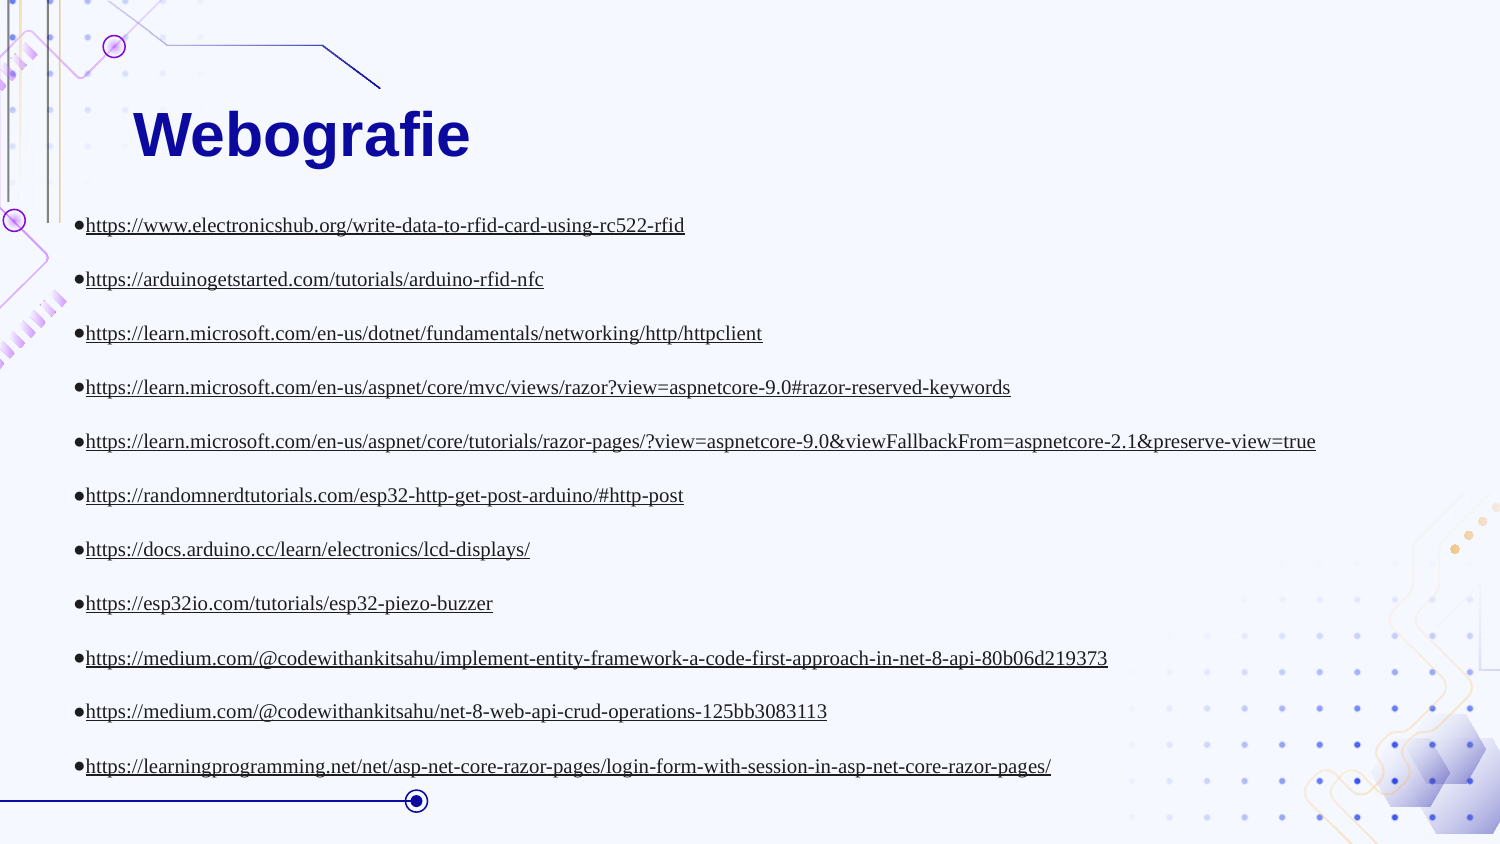

# Webografie
https://www.electronicshub.org/write-data-to-rfid-card-using-rc522-rfid
https://arduinogetstarted.com/tutorials/arduino-rfid-nfc
https://learn.microsoft.com/en-us/dotnet/fundamentals/networking/http/httpclient
https://learn.microsoft.com/en-us/aspnet/core/mvc/views/razor?view=aspnetcore-9.0#razor-reserved-keywords
https://learn.microsoft.com/en-us/aspnet/core/tutorials/razor-pages/?view=aspnetcore-9.0&viewFallbackFrom=aspnetcore-2.1&preserve-view=true
https://randomnerdtutorials.com/esp32-http-get-post-arduino/#http-post
https://docs.arduino.cc/learn/electronics/lcd-displays/
https://esp32io.com/tutorials/esp32-piezo-buzzer
https://medium.com/@codewithankitsahu/implement-entity-framework-a-code-first-approach-in-net-8-api-80b06d219373
https://medium.com/@codewithankitsahu/net-8-web-api-crud-operations-125bb3083113
https://learningprogramming.net/net/asp-net-core-razor-pages/login-form-with-session-in-asp-net-core-razor-pages/